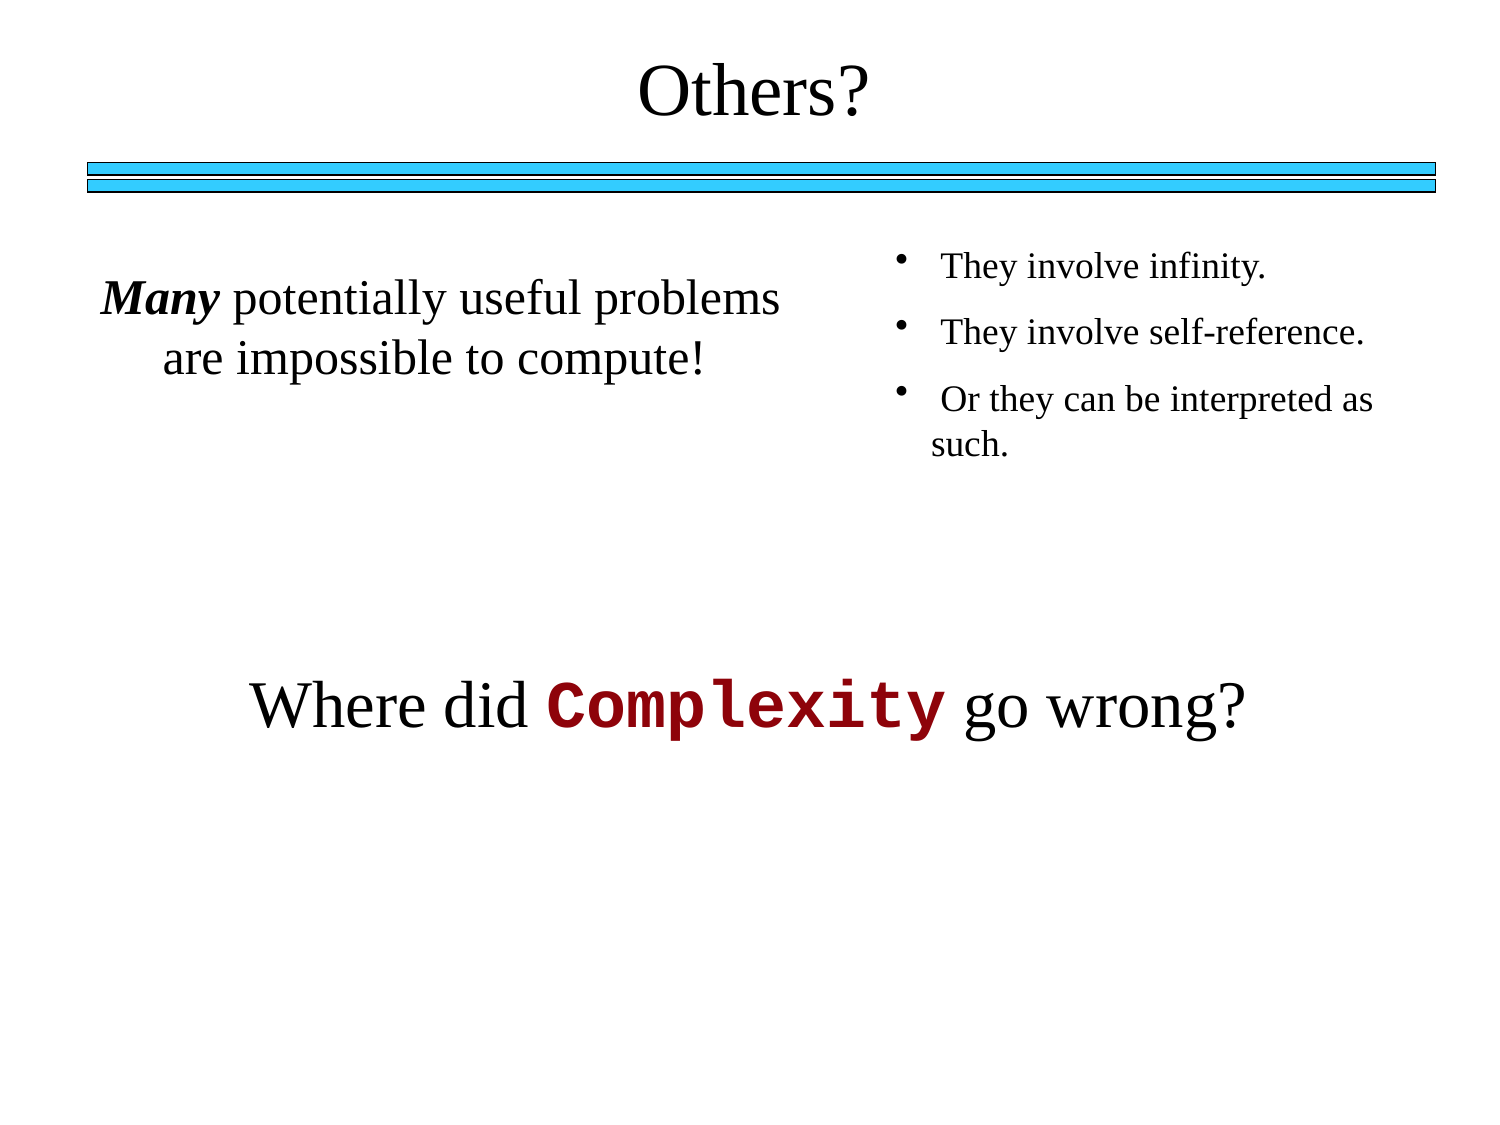

Others?

 They involve infinity.
Many potentially useful problems are impossible to compute!
 They involve self-reference.
 Or they can be interpreted as such.
Where did Complexity go wrong?